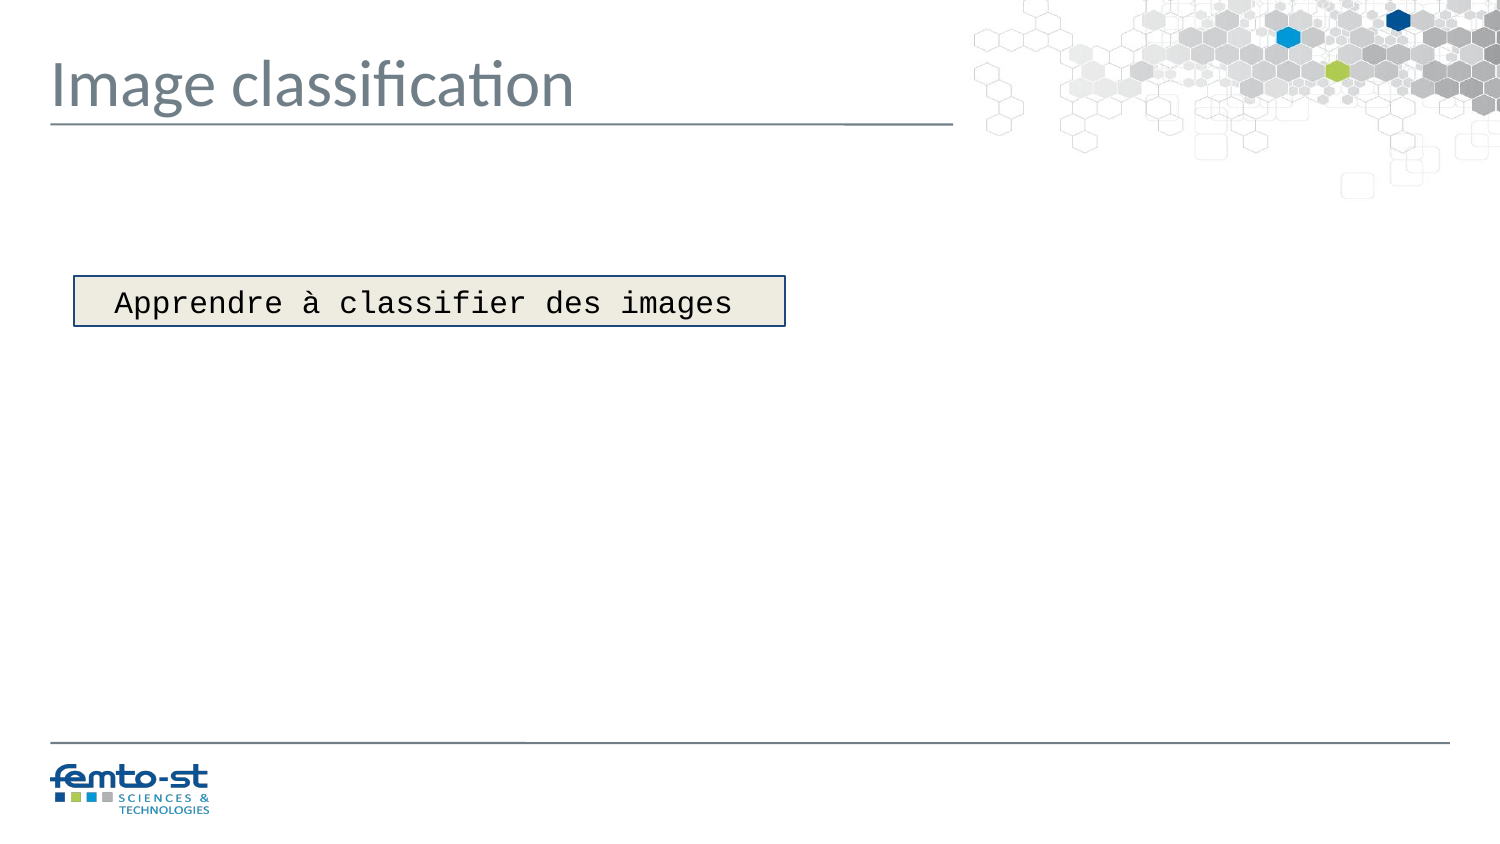

Image classification
Apprendre à classifier des images